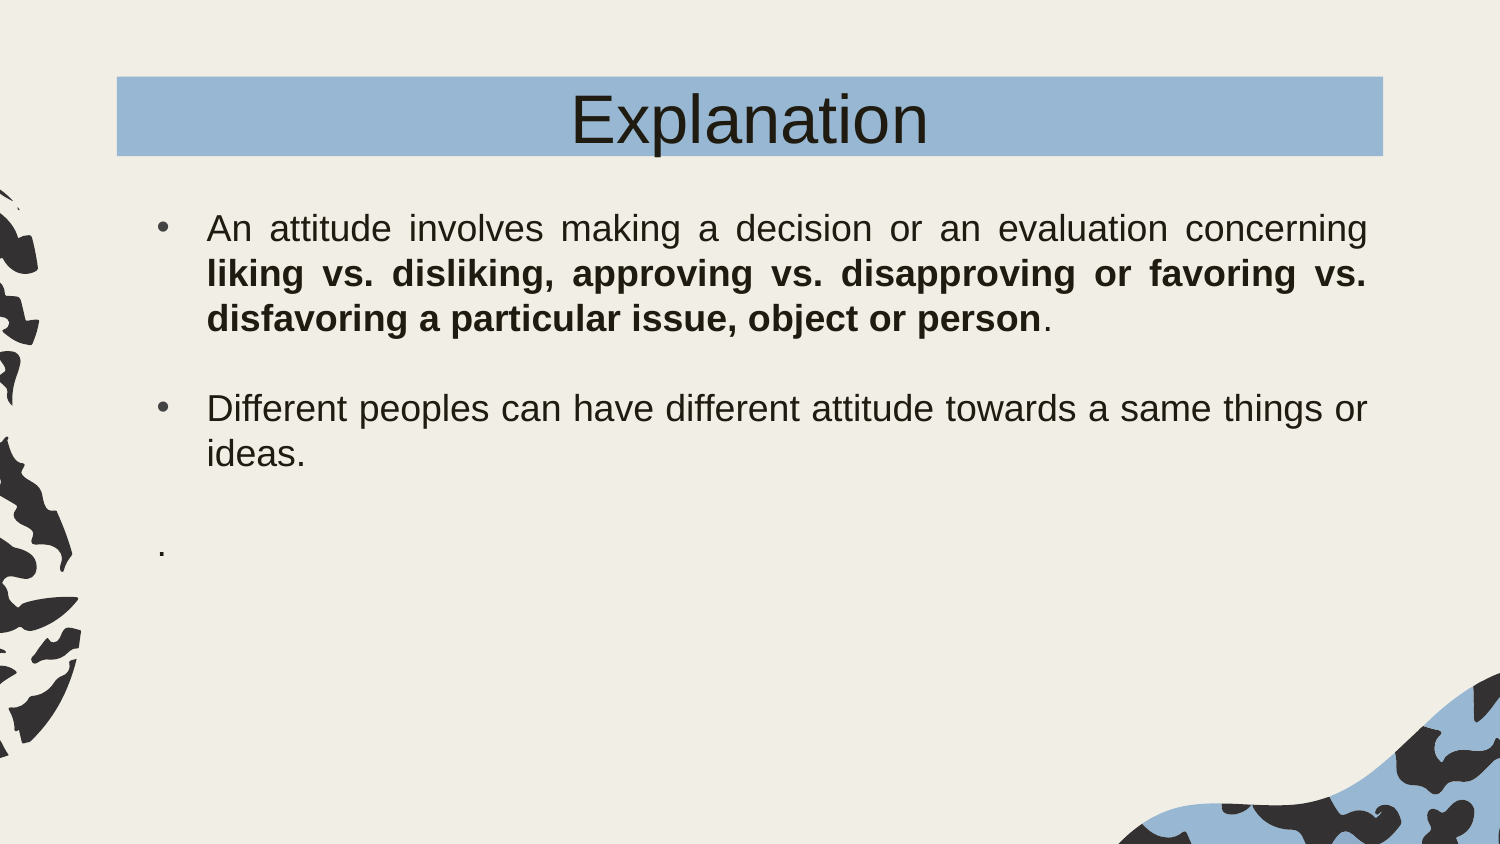

# Explanation
An attitude involves making a decision or an evaluation concerning liking vs. disliking, approving vs. disapproving or favoring vs. disfavoring a particular issue, object or person.

Different peoples can have different attitude towards a same things or ideas.

.